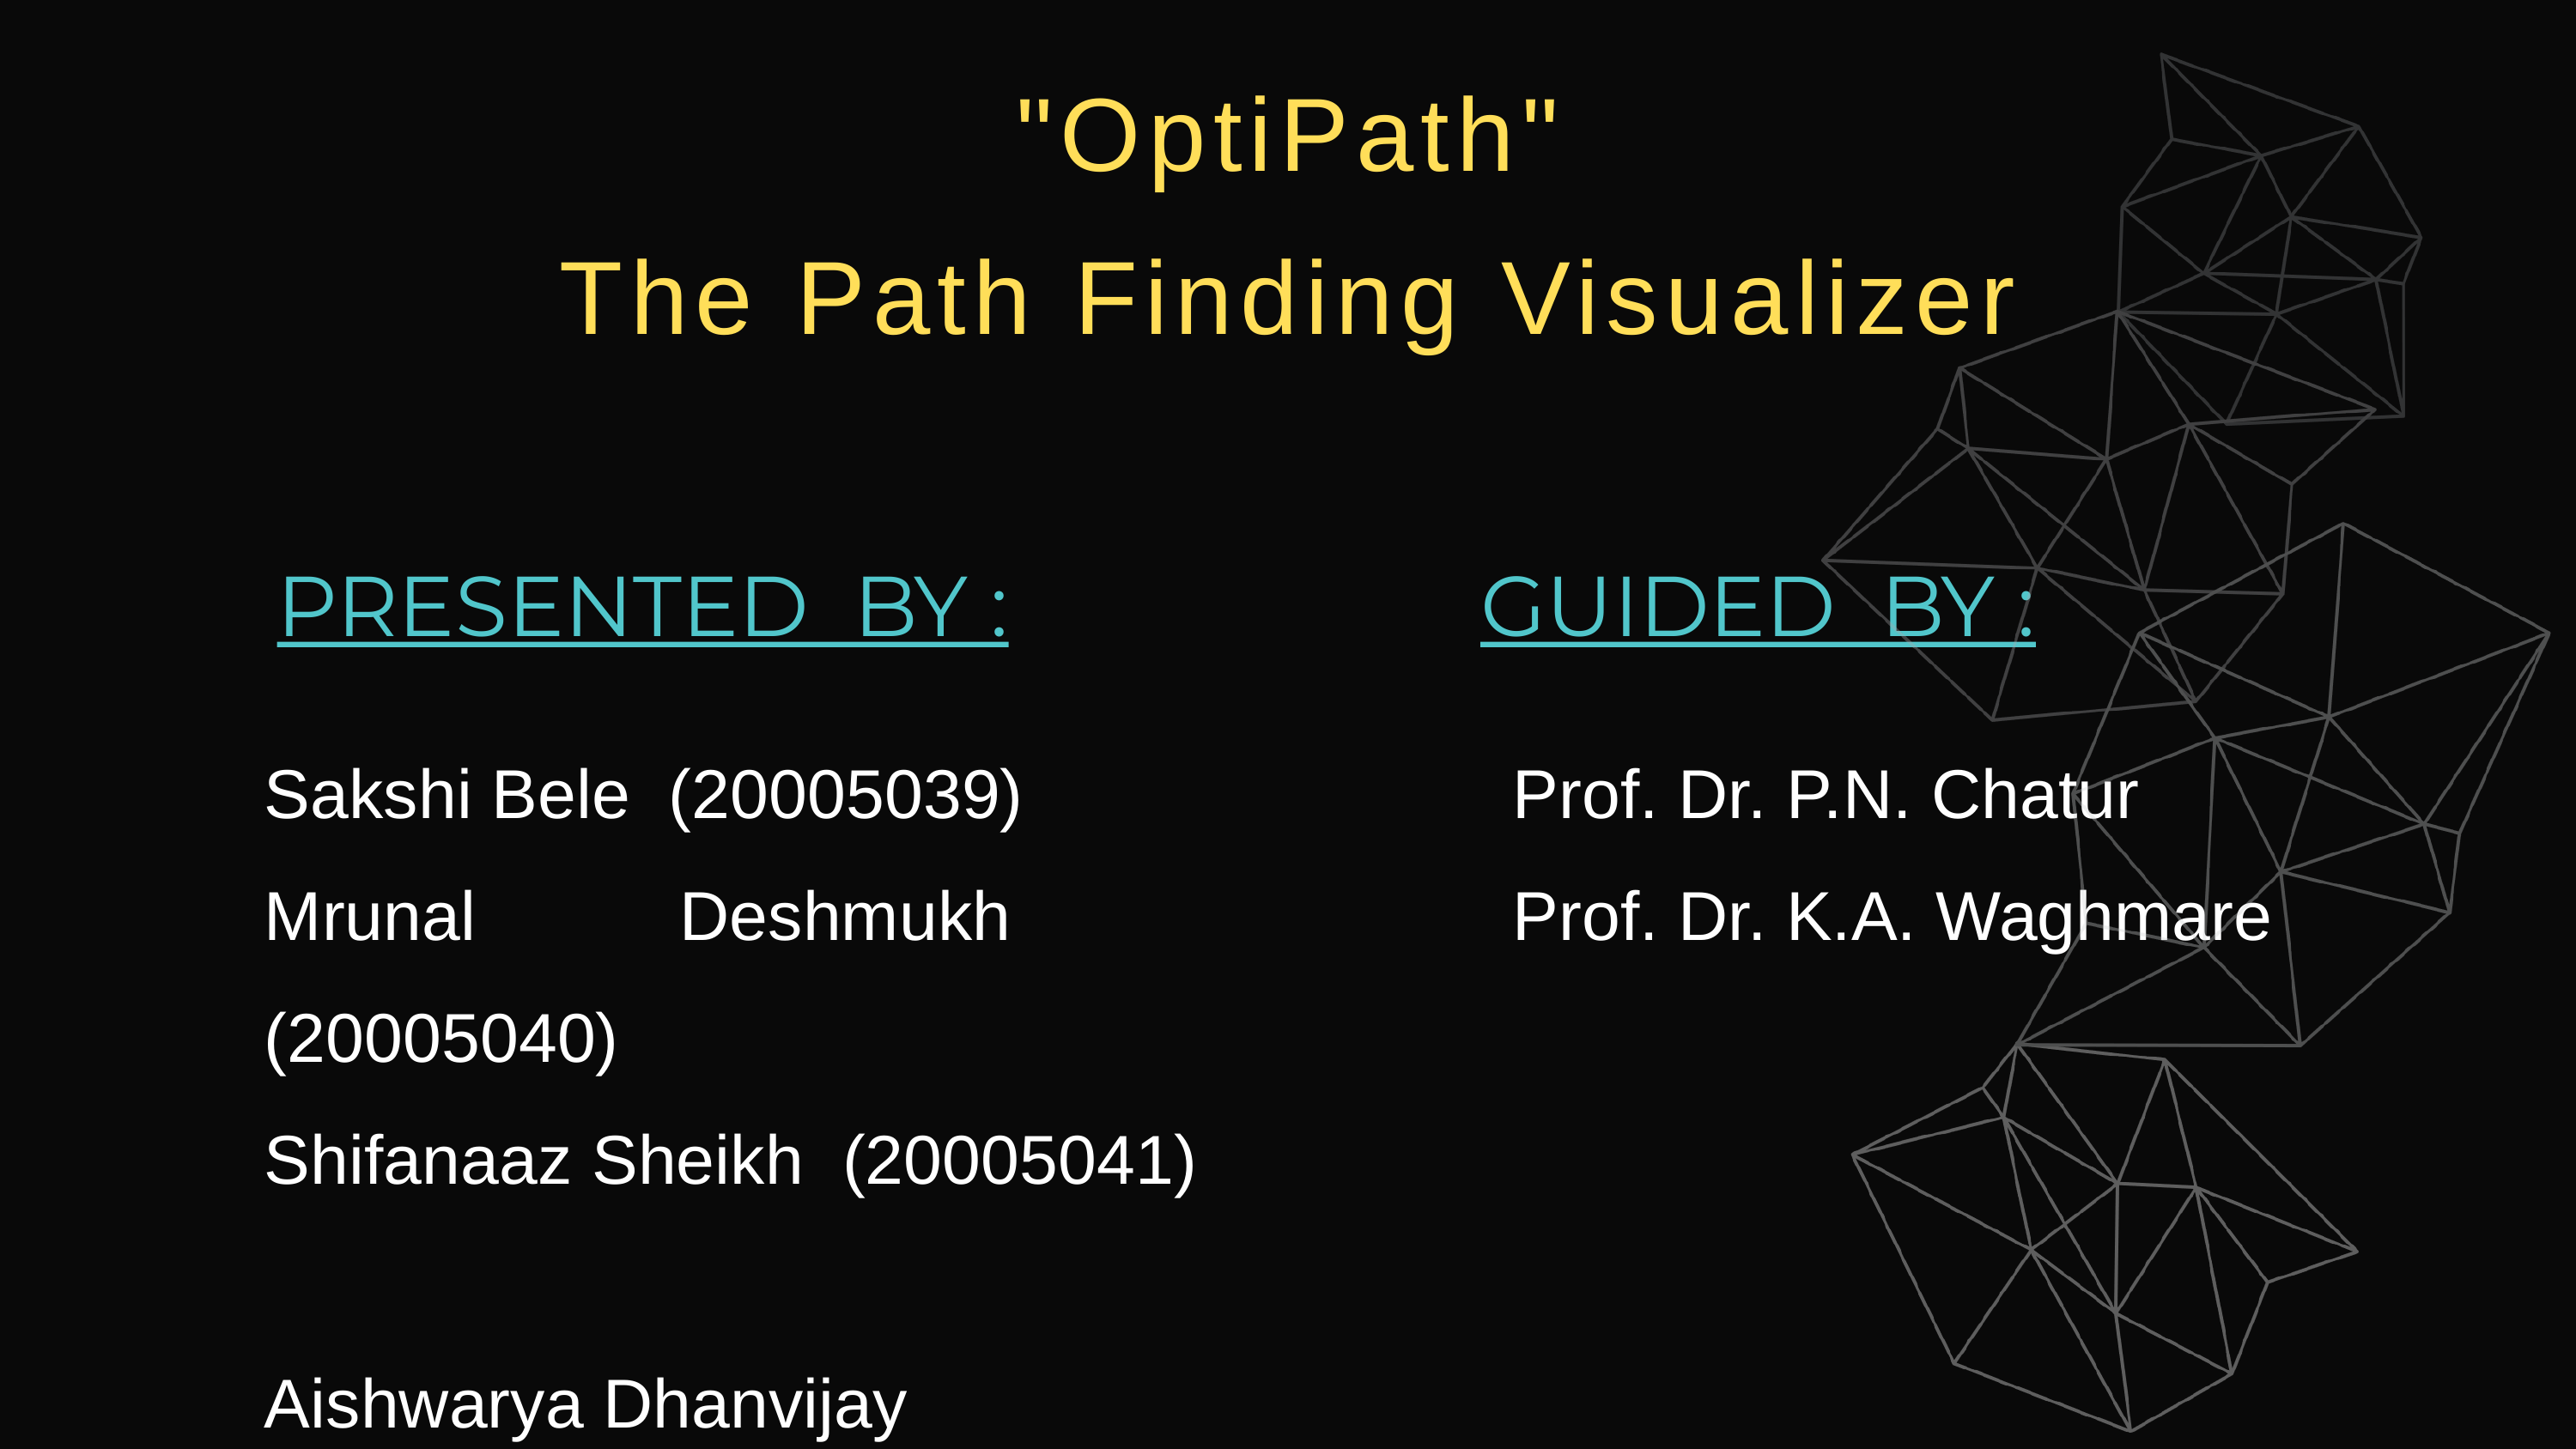

"OptiPath"
The Path Finding Visualizer

PRESENTED  BY :
GUIDED  BY :
Sakshi Bele  (20005039)
Mrunal Deshmukh  (20005040)
Shifanaaz Sheikh  (20005041)
Aishwarya Dhanvijay  (20005055)
Prof. Dr. P.N. Chatur
Prof. Dr. K.A. Waghmare